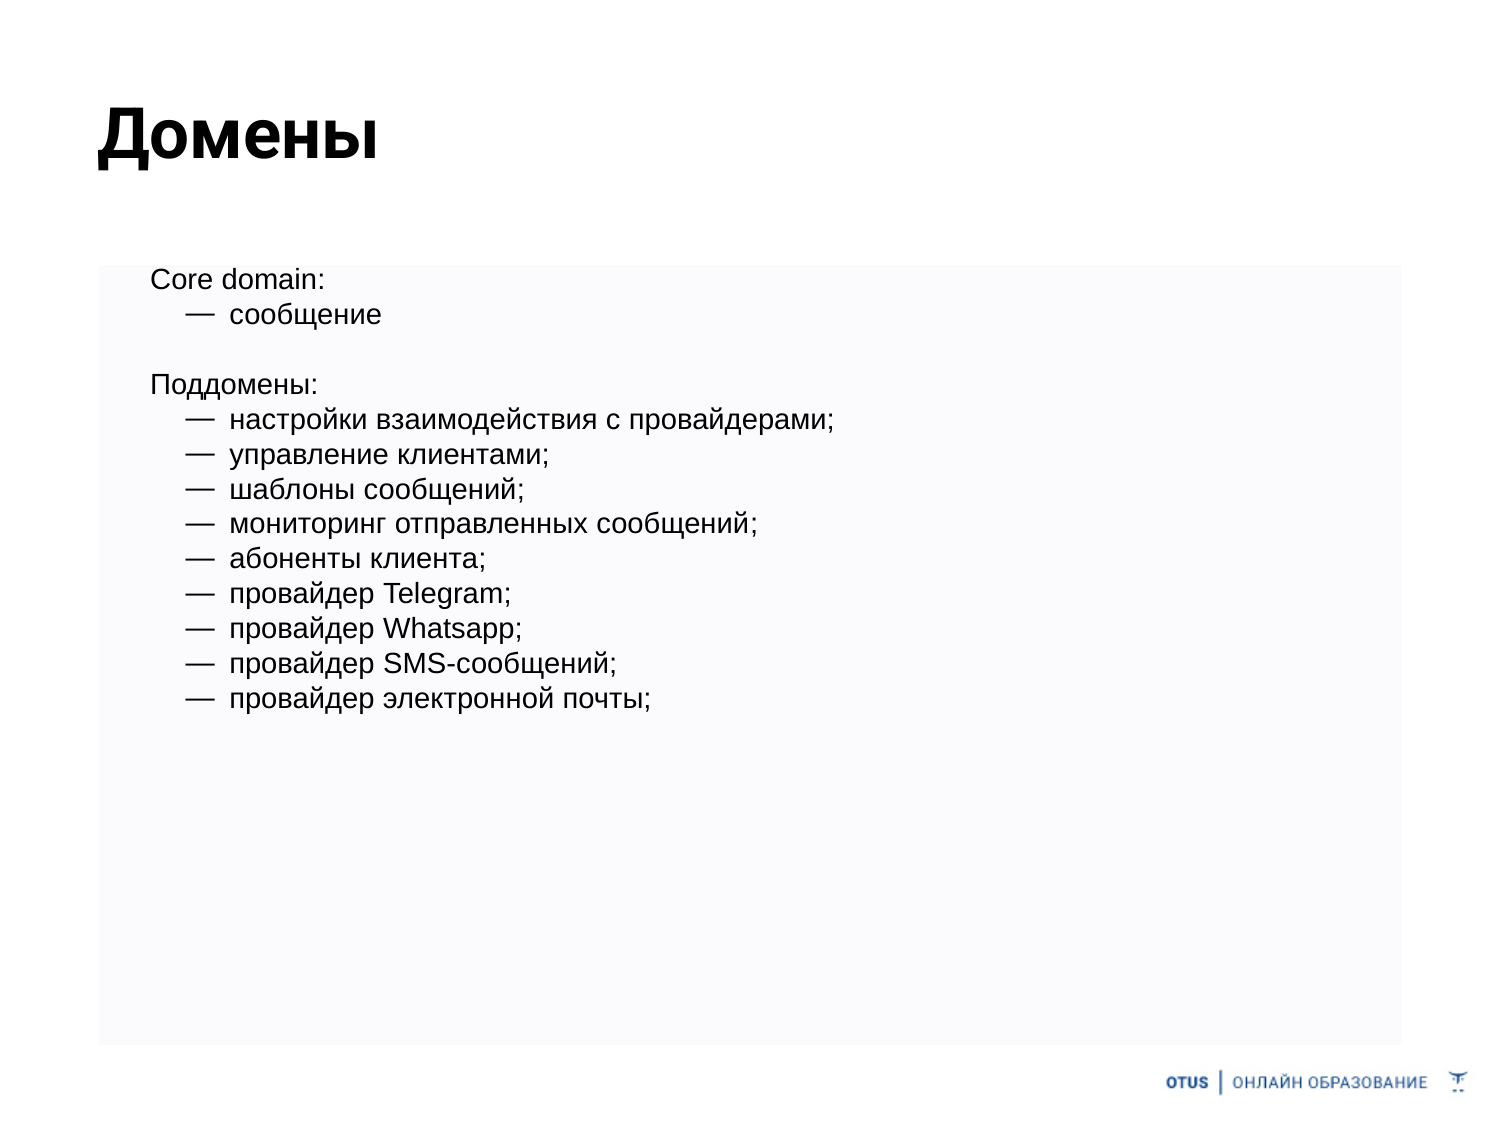

# Домены
Core domain:
 сообщение

Поддомены:
 настройки взаимодействия с провайдерами;
 управление клиентами;
 шаблоны сообщений;
 мониторинг отправленных сообщений;
 абоненты клиента;
 провайдер Telegram;
 провайдер Whatsapp;
 провайдер SMS-сообщений;
 провайдер электронной почты;